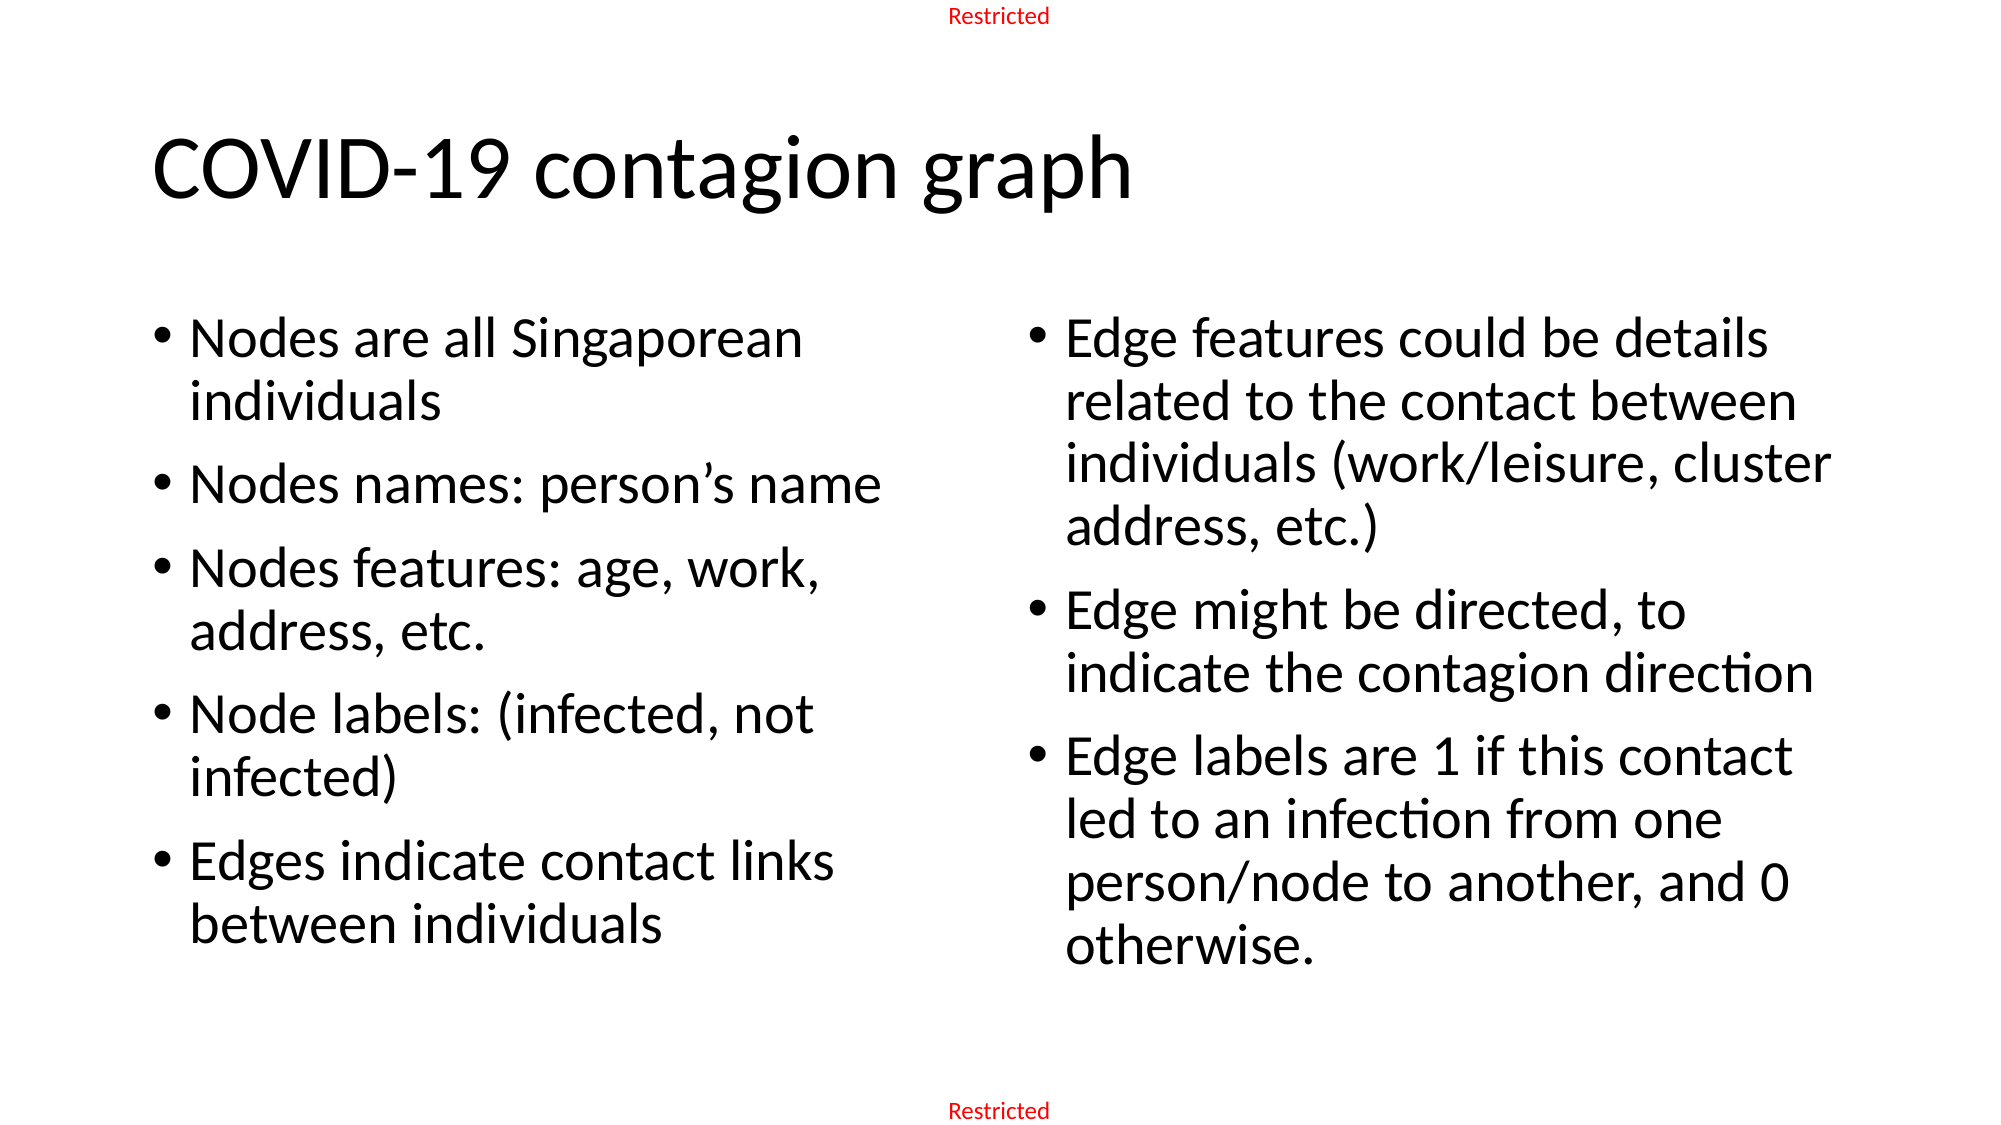

# COVID-19 contagion graph
Edge features could be details related to the contact between individuals (work/leisure, cluster address, etc.)
Edge might be directed, to indicate the contagion direction
Edge labels are 1 if this contact led to an infection from one person/node to another, and 0 otherwise.

Nodes are all Singaporean individuals
Nodes names: person’s name
Nodes features: age, work, address, etc.
Node labels: (infected, not infected)
Edges indicate contact links between individuals